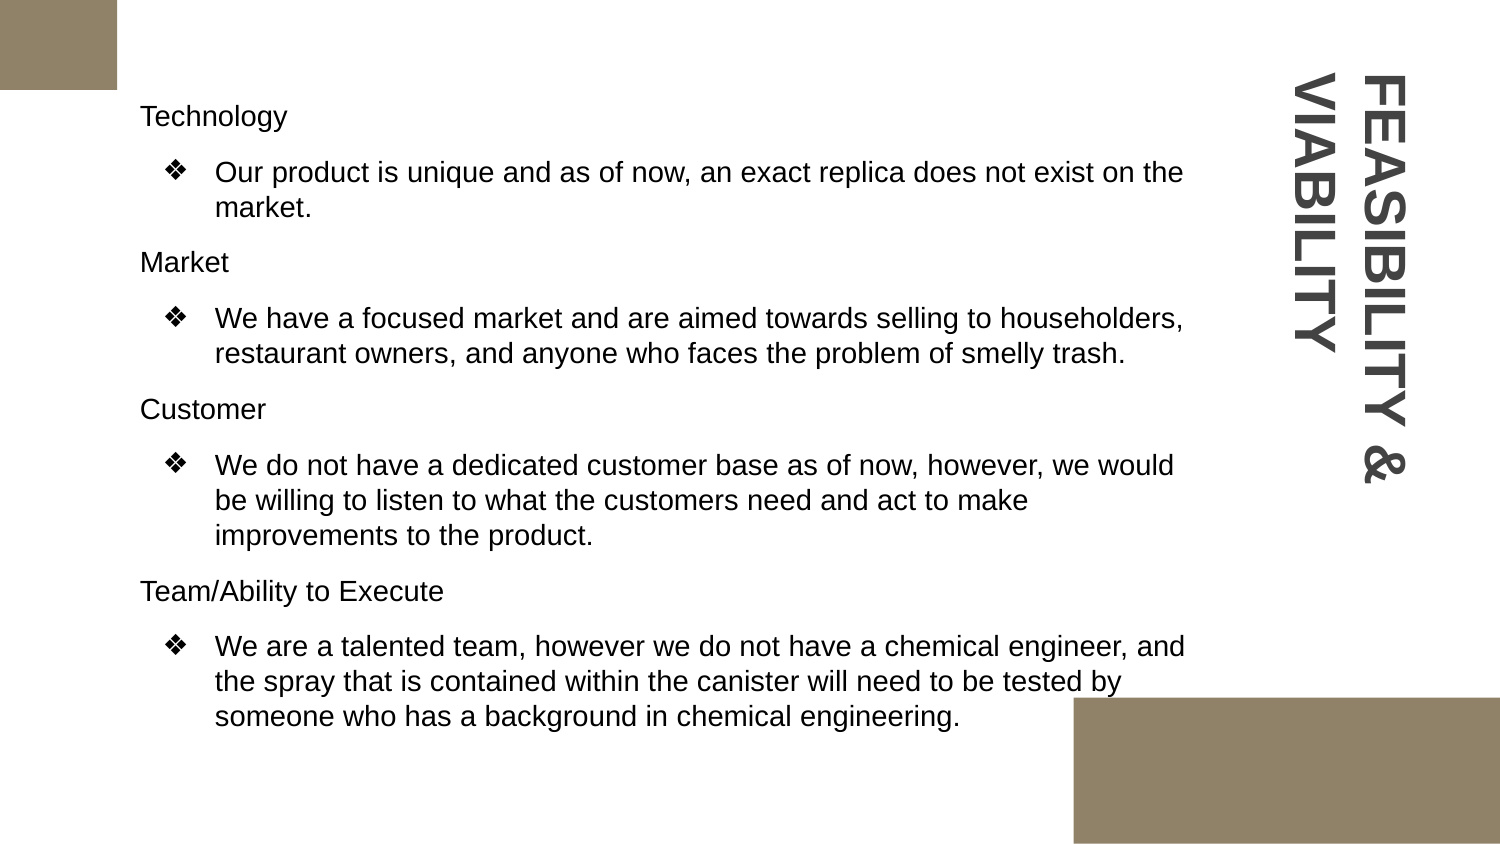

Technology
Our product is unique and as of now, an exact replica does not exist on the market.
Market
We have a focused market and are aimed towards selling to householders, restaurant owners, and anyone who faces the problem of smelly trash.
Customer
We do not have a dedicated customer base as of now, however, we would be willing to listen to what the customers need and act to make improvements to the product.
Team/Ability to Execute
We are a talented team, however we do not have a chemical engineer, and the spray that is contained within the canister will need to be tested by someone who has a background in chemical engineering.
# FEASIBILITY & VIABILITY